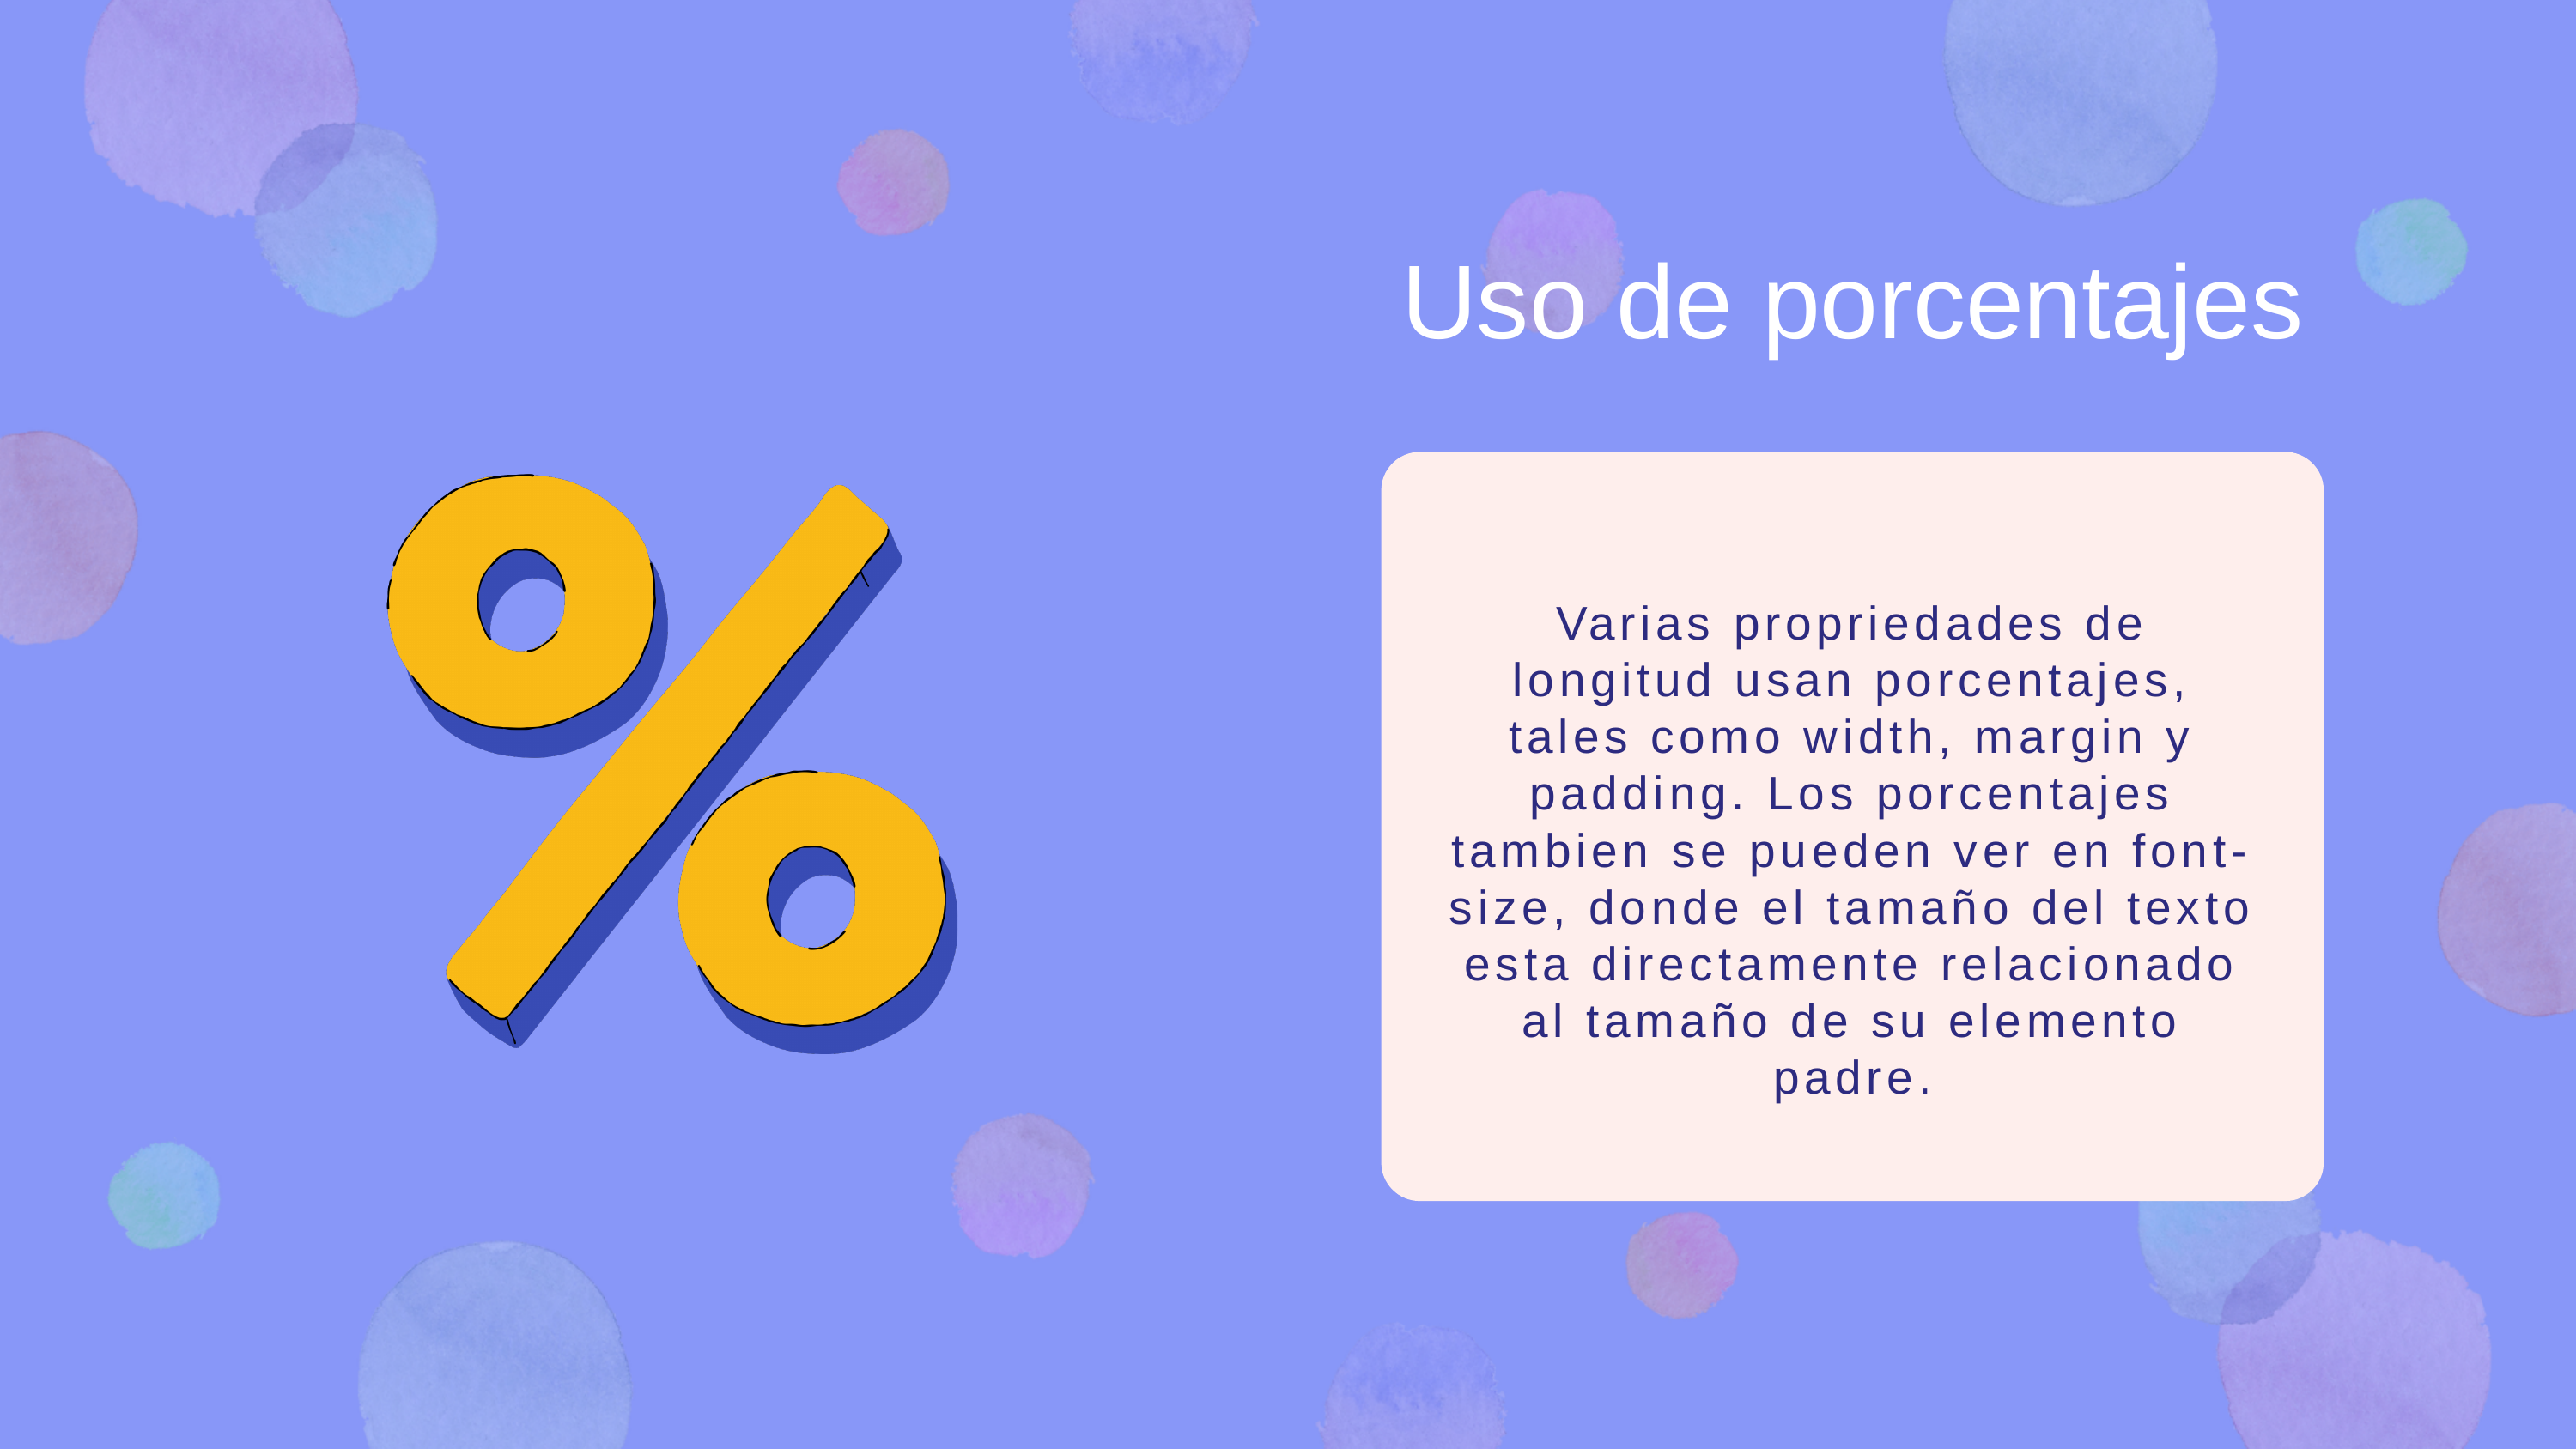

Uso de porcentajes

Varias propriedades de longitud usan porcentajes, tales como width, margin y padding. Los porcentajes tambien se pueden ver en font-size, donde el tamaño del texto esta directamente relacionado al tamaño de su elemento padre.